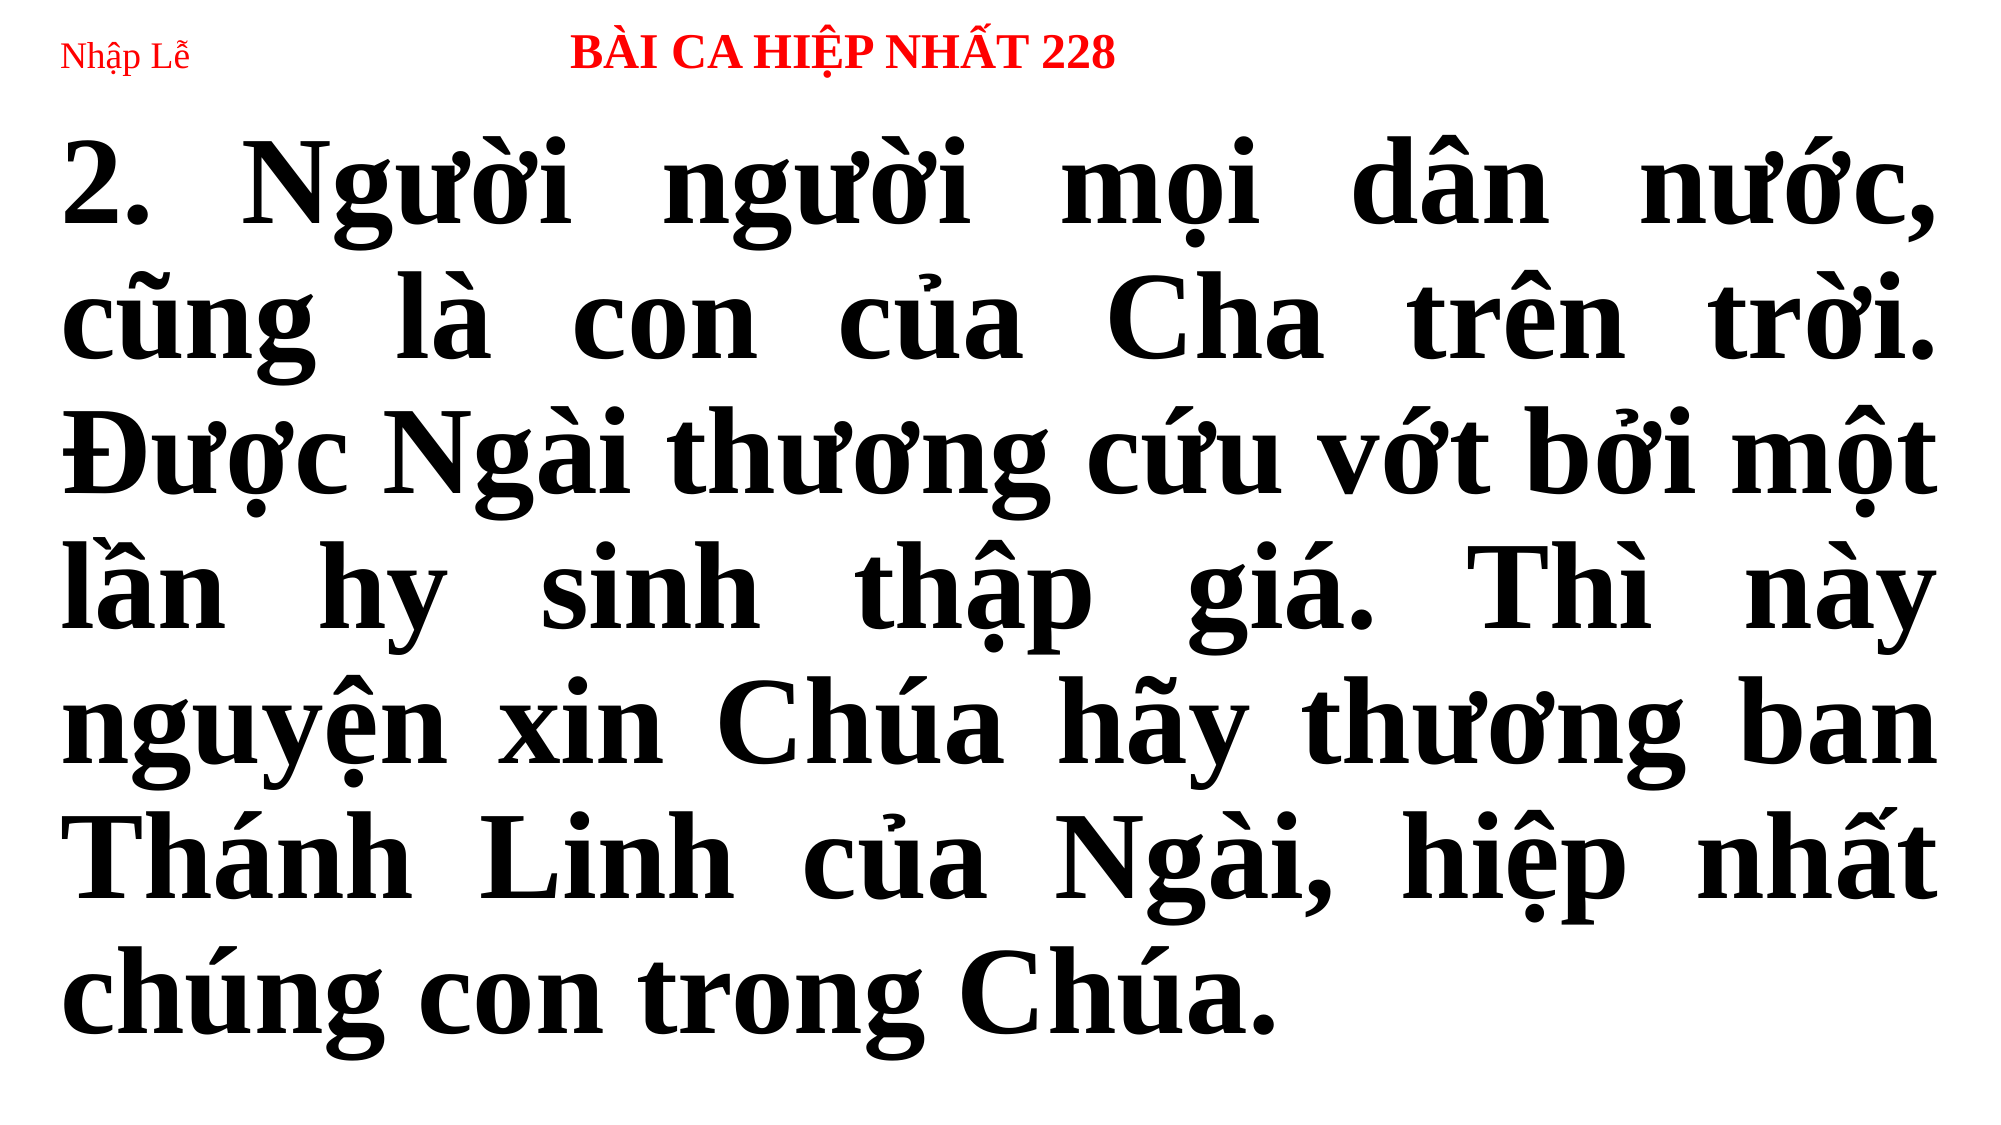

# Nhập Lễ                                        BÀI CA HIỆP NHẤT 228
2. Người người mọi dân nước, cũng là con của Cha trên trời. Được Ngài thương cứu vớt bởi một lần hy sinh thập giá. Thì này nguyện xin Chúa hãy thương ban Thánh Linh của Ngài, hiệp nhất chúng con trong Chúa.